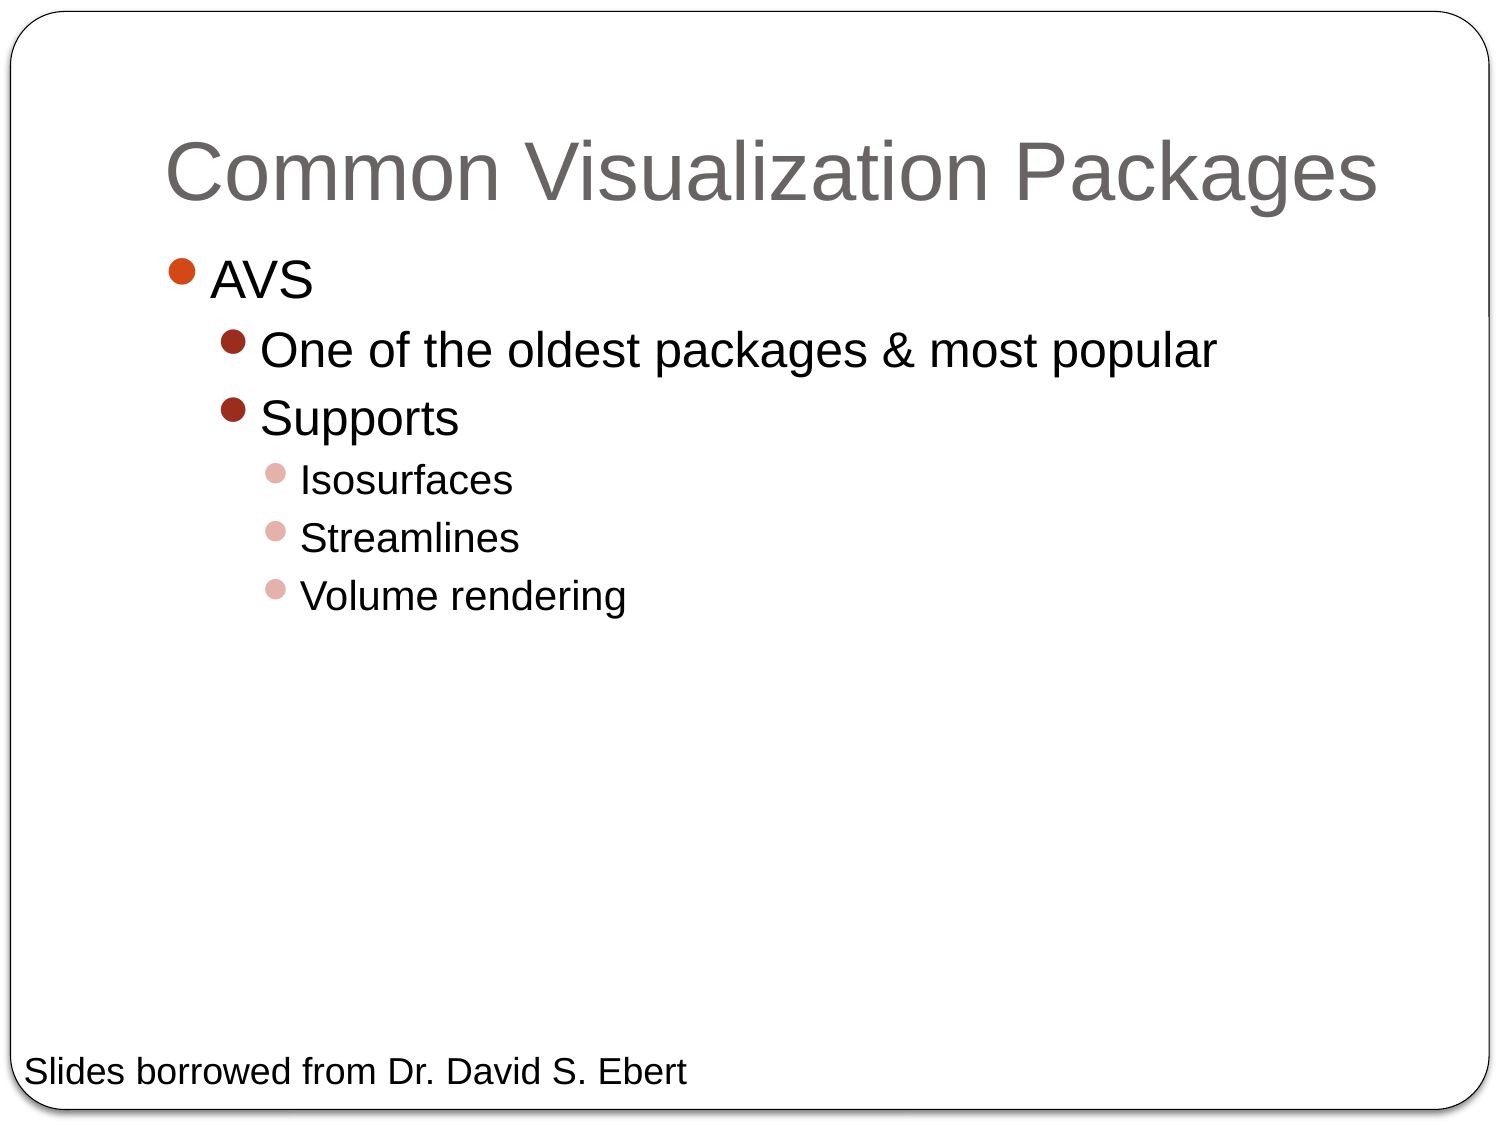

# Common Visualization Packages
AVS
One of the oldest packages & most popular
Supports
Isosurfaces
Streamlines
Volume rendering
Slides borrowed from Dr. David S. Ebert